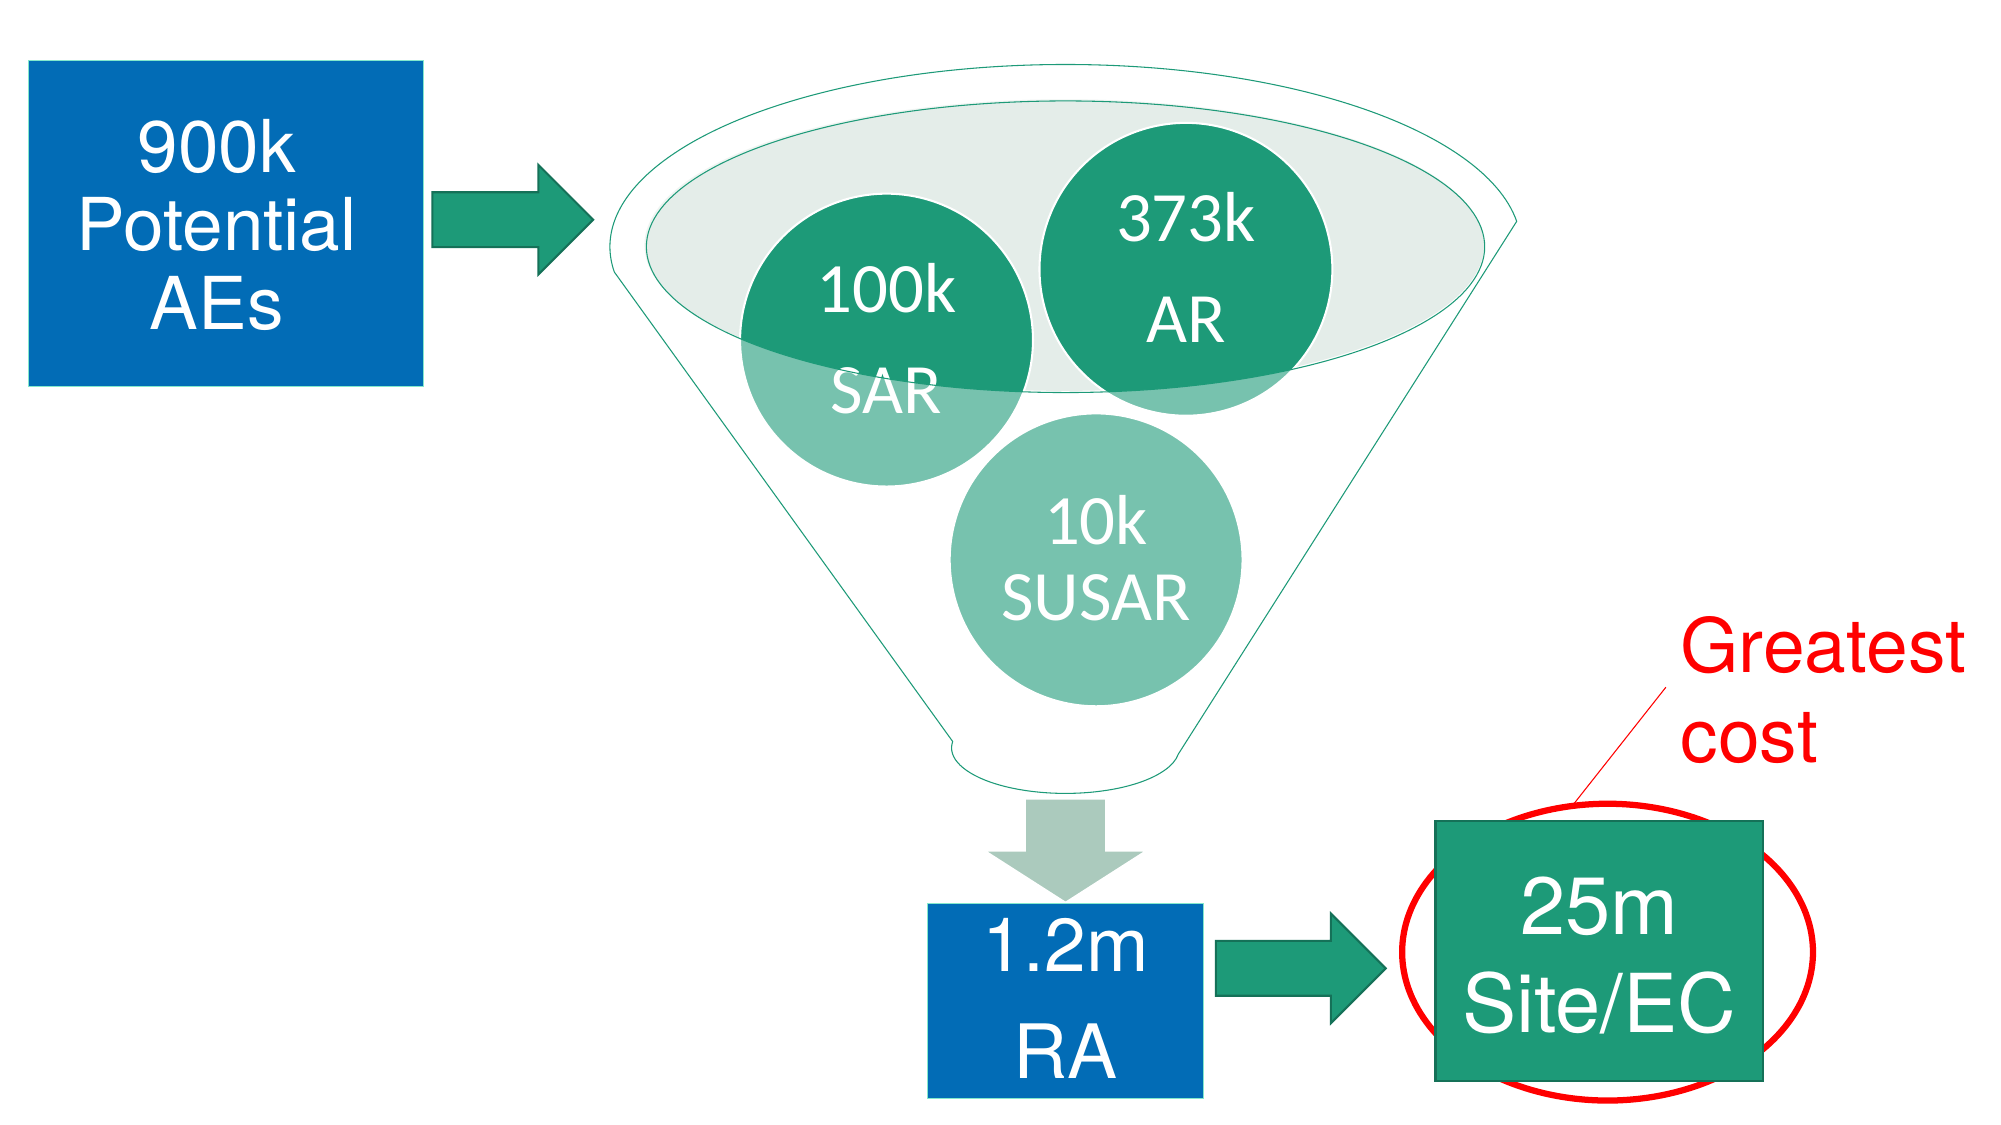

900k Potential AEs

1.2m
RA
10k SUSAR
100k
SAR
373k
AR

Greatest cost

25m
Site/EC